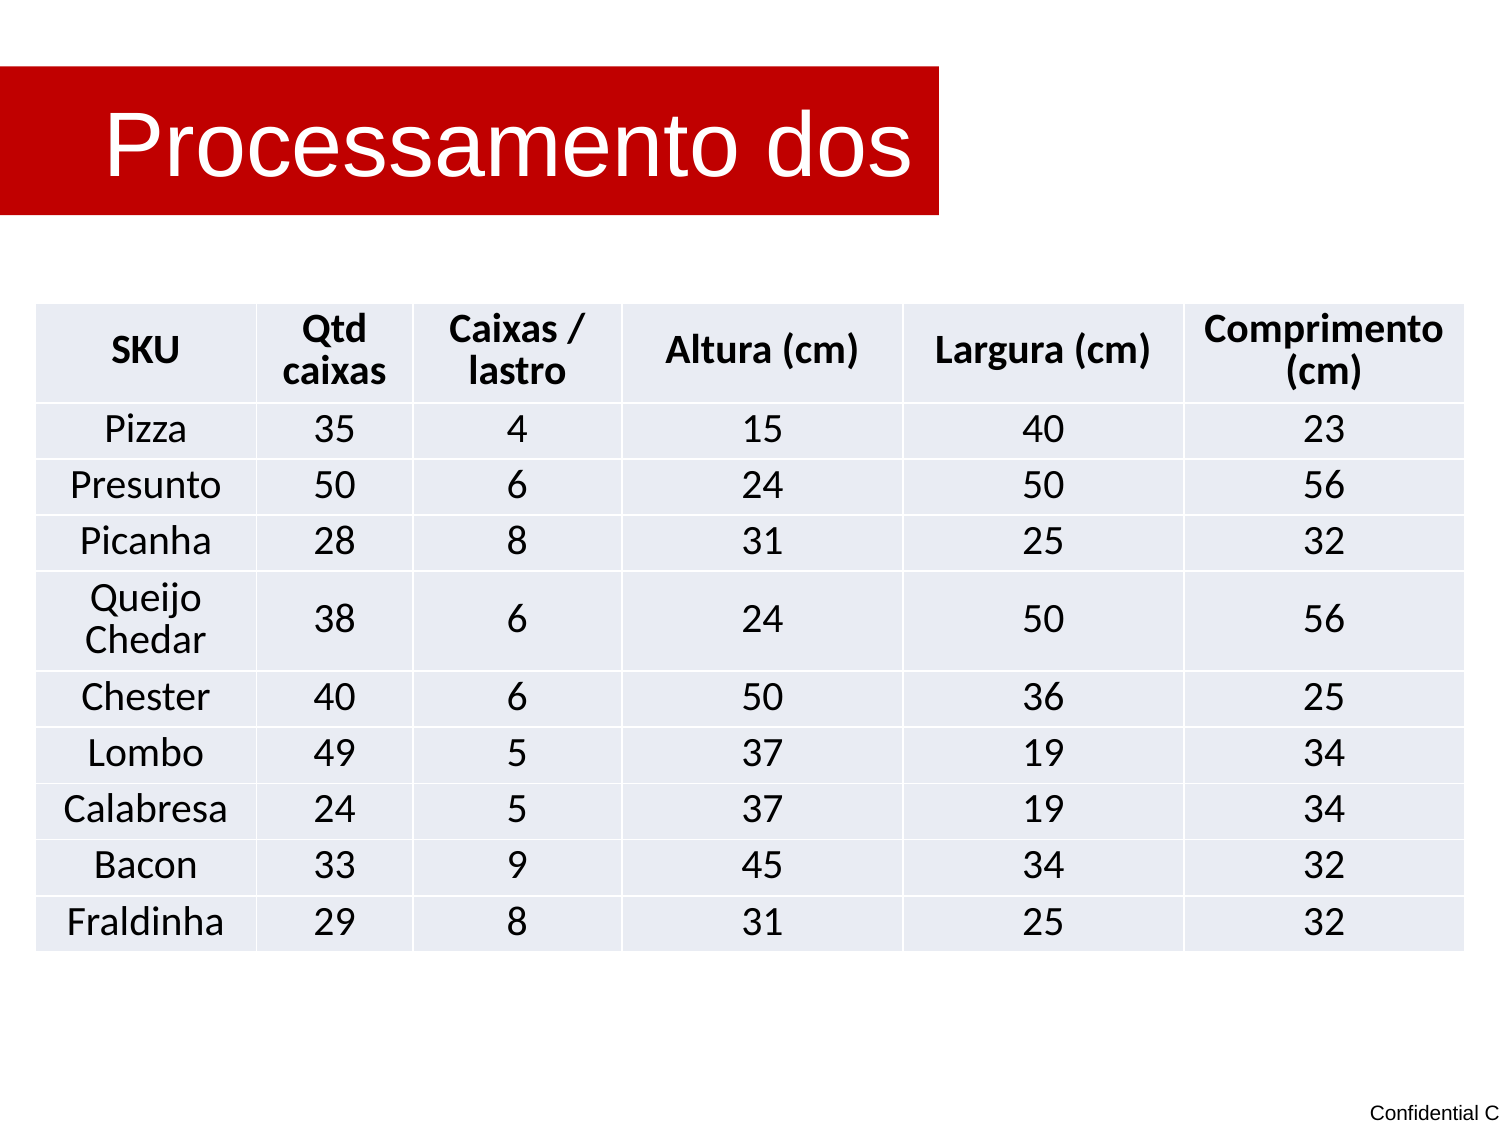

Processamento dos dados
| SKU | Qtd caixas | Caixas / lastro | Altura (cm) | Largura (cm) | Comprimento (cm) |
| --- | --- | --- | --- | --- | --- |
| Pizza | 35 | 4 | 15 | 40 | 23 |
| Presunto | 50 | 6 | 24 | 50 | 56 |
| Picanha | 28 | 8 | 31 | 25 | 32 |
| Queijo Chedar | 38 | 6 | 24 | 50 | 56 |
| Chester | 40 | 6 | 50 | 36 | 25 |
| Lombo | 49 | 5 | 37 | 19 | 34 |
| Calabresa | 24 | 5 | 37 | 19 | 34 |
| Bacon | 33 | 9 | 45 | 34 | 32 |
| Fraldinha | 29 | 8 | 31 | 25 | 32 |